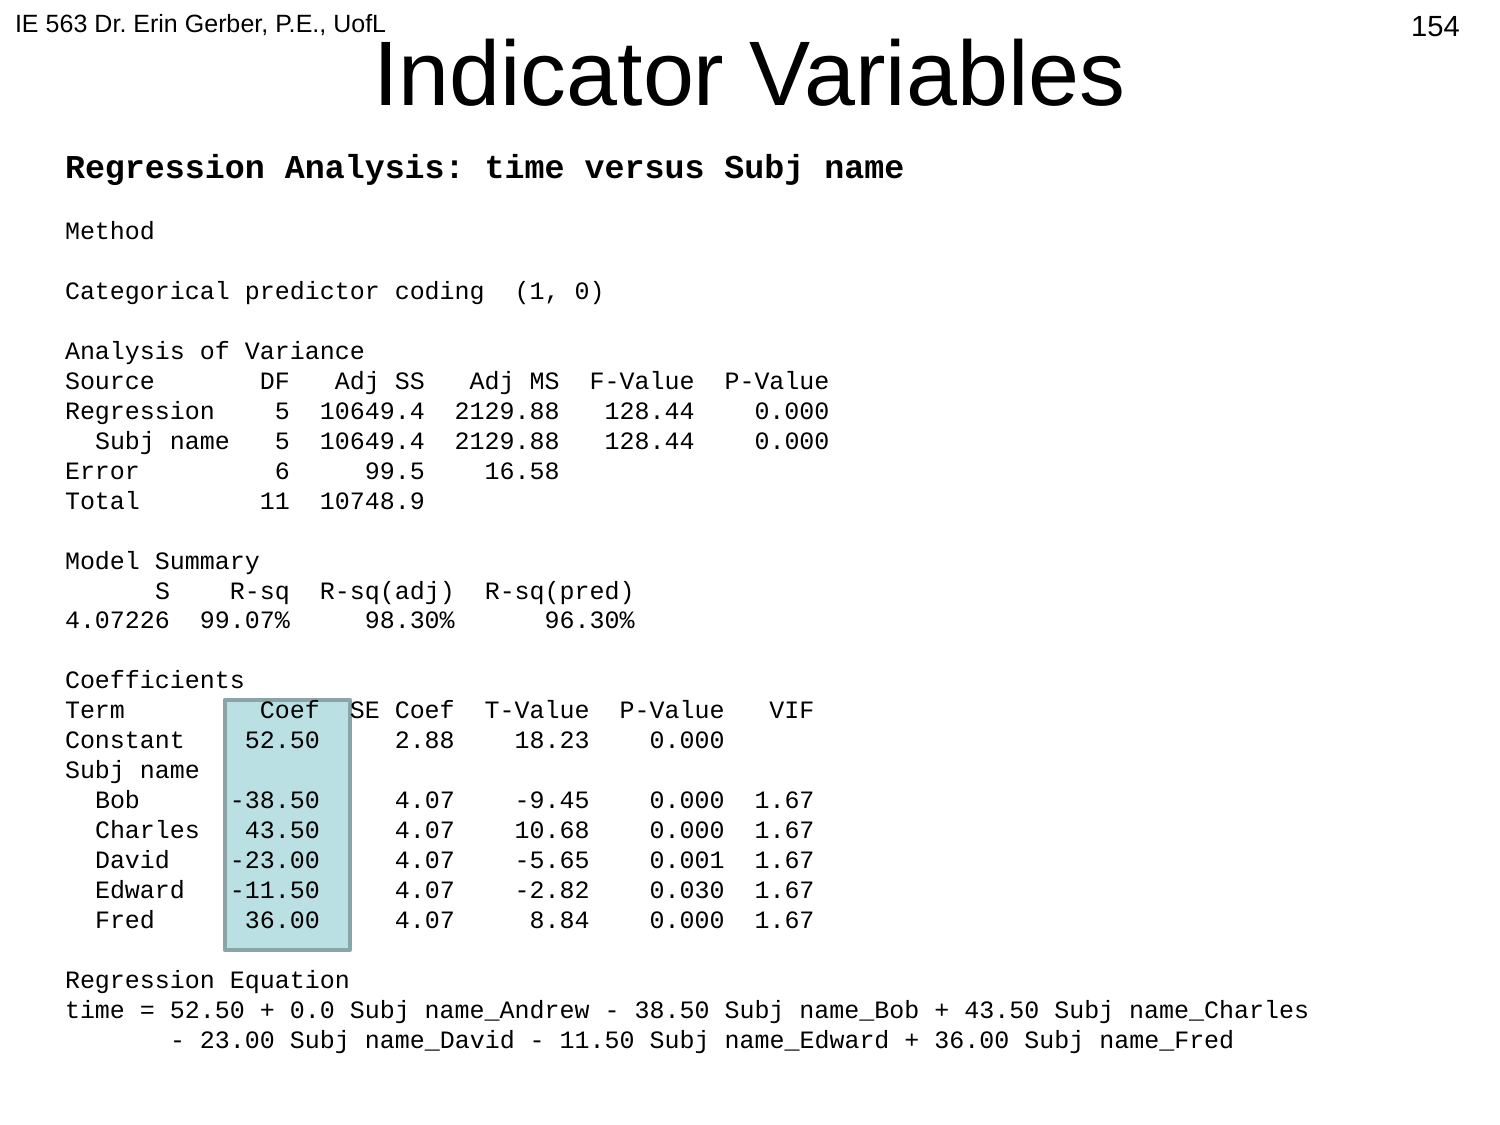

IE 563 Dr. Erin Gerber, P.E., UofL
154
# Indicator Variables
Regression Analysis: time versus Subj name

Method

Categorical predictor coding  (1, 0)

Analysis of Variance
Source       DF   Adj SS   Adj MS  F-Value  P-Value
Regression    5  10649.4  2129.88   128.44    0.000
  Subj name   5  10649.4  2129.88   128.44    0.000
Error         6     99.5    16.58
Total        11  10748.9

Model Summary
      S    R-sq  R-sq(adj)  R-sq(pred)
4.07226  99.07%     98.30%      96.30%

Coefficients
Term         Coef  SE Coef  T-Value  P-Value   VIF
Constant    52.50     2.88    18.23    0.000
Subj name
  Bob      -38.50     4.07    -9.45    0.000  1.67
  Charles   43.50     4.07    10.68    0.000  1.67
  David    -23.00     4.07    -5.65    0.001  1.67
  Edward   -11.50     4.07    -2.82    0.030  1.67
  Fred      36.00     4.07     8.84    0.000  1.67

Regression Equation
time = 52.50 + 0.0 Subj name_Andrew - 38.50 Subj name_Bob + 43.50 Subj name_Charles
       - 23.00 Subj name_David - 11.50 Subj name_Edward + 36.00 Subj name_Fred